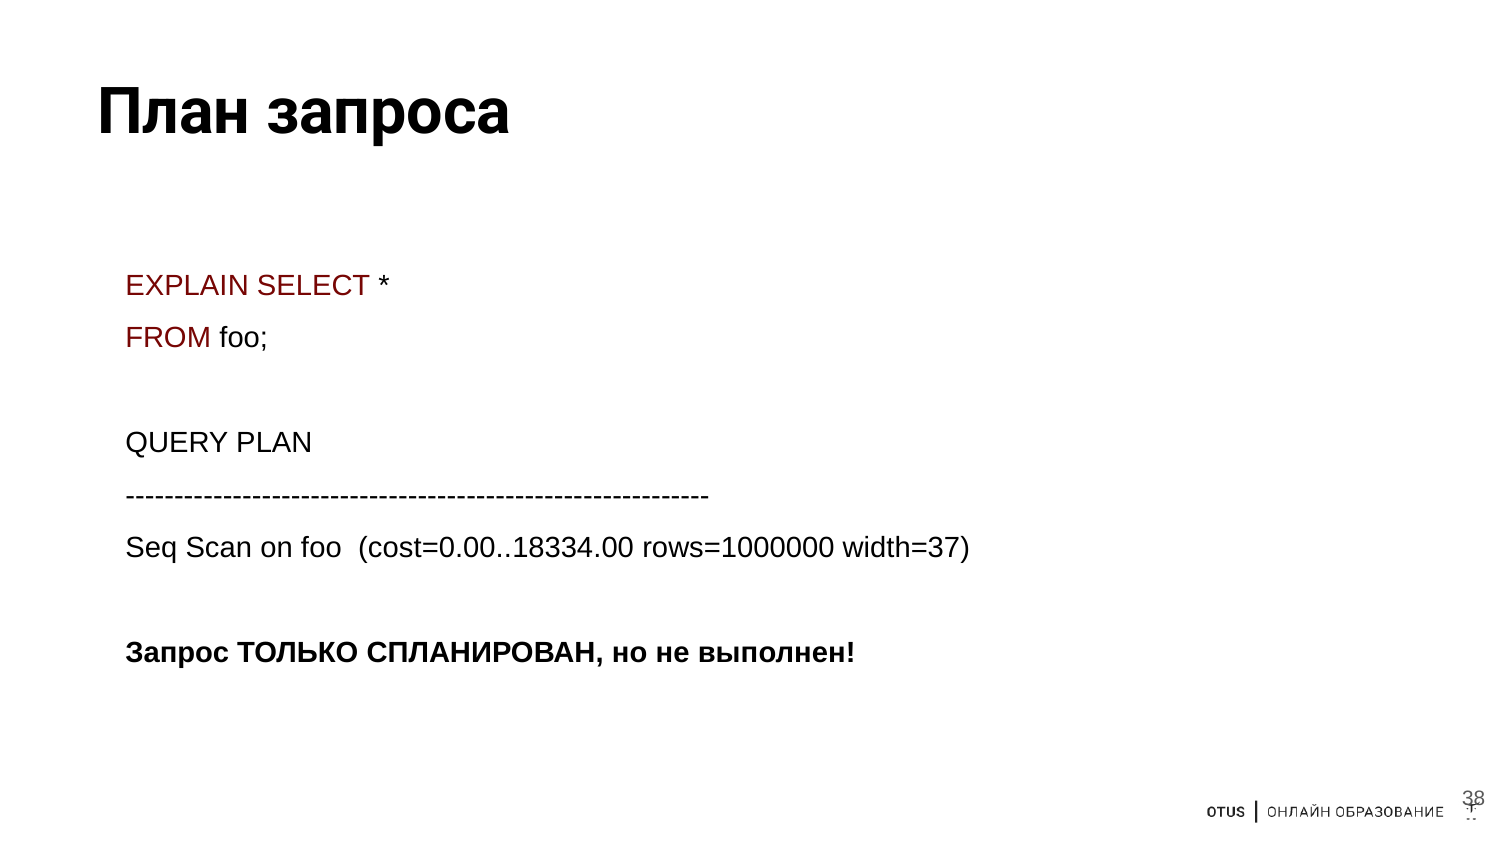

# План запроса
EXPLAIN SELECT *
FROM foo;

QUERY PLAN
------------------------------------------------------------
Seq Scan on foo  (cost=0.00..18334.00 rows=1000000 width=37)

Запрос ТОЛЬКО СПЛАНИРОВАН, но не выполнен!
38